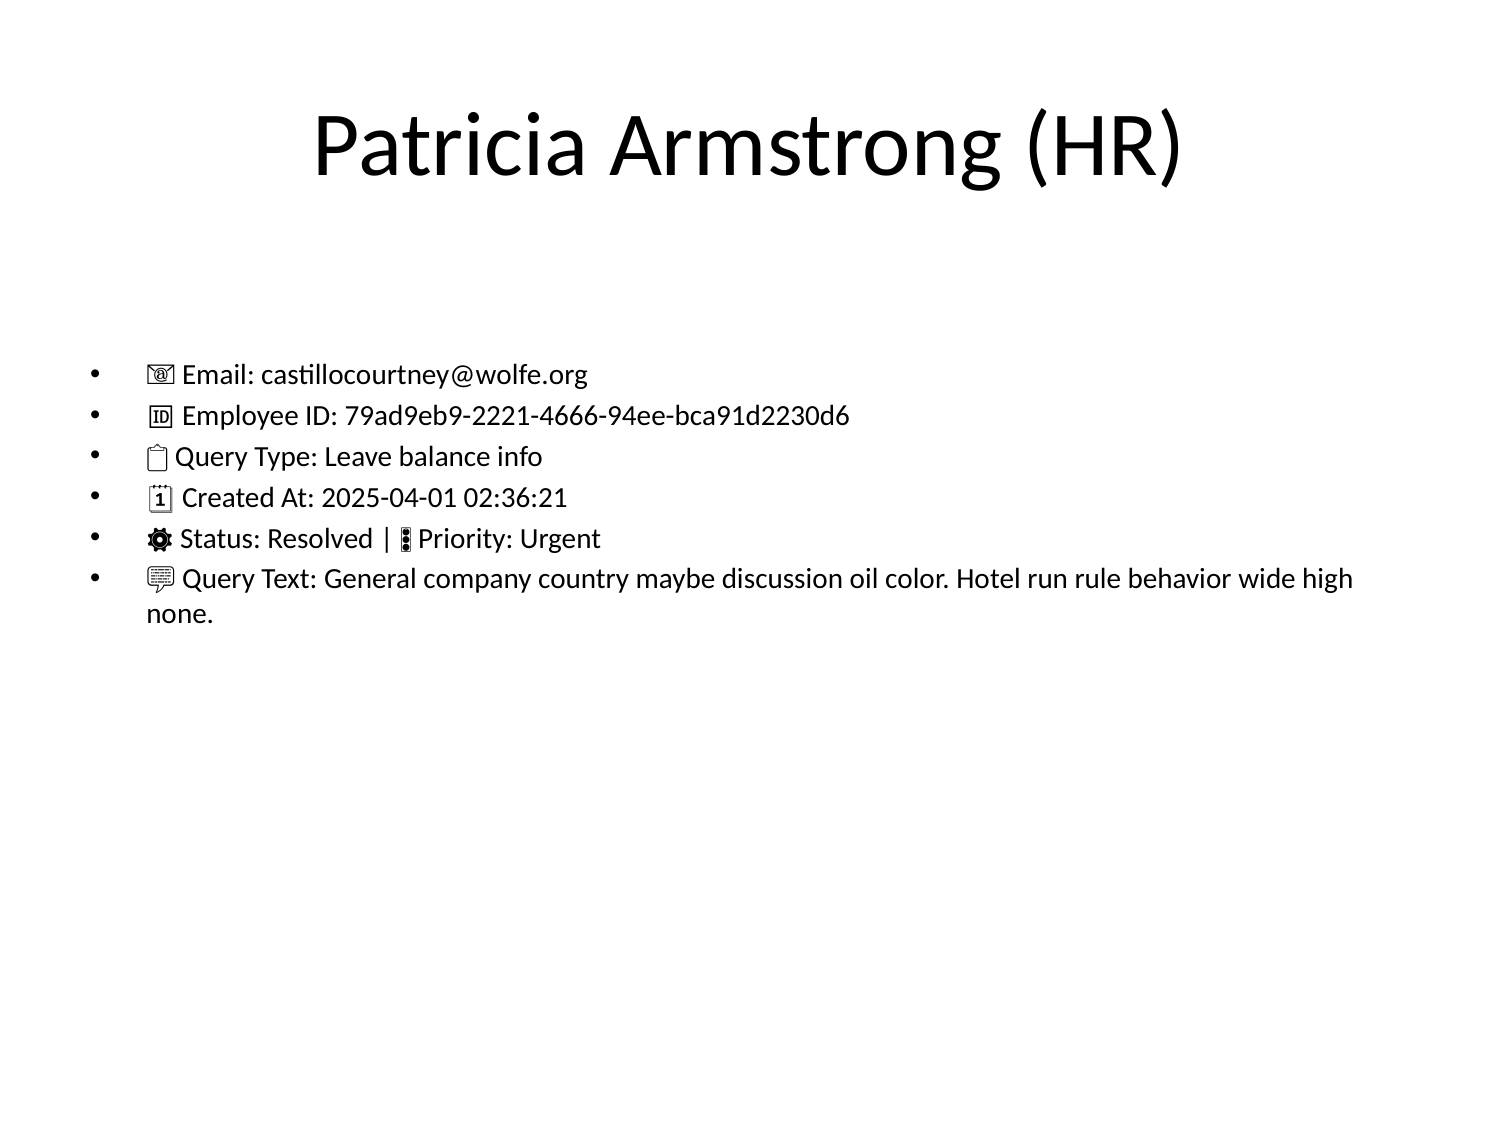

# Patricia Armstrong (HR)

📧 Email: castillocourtney@wolfe.org
🆔 Employee ID: 79ad9eb9-2221-4666-94ee-bca91d2230d6
📋 Query Type: Leave balance info
🗓 Created At: 2025-04-01 02:36:21
⚙ Status: Resolved | 🚦 Priority: Urgent
💬 Query Text: General company country maybe discussion oil color. Hotel run rule behavior wide high none.